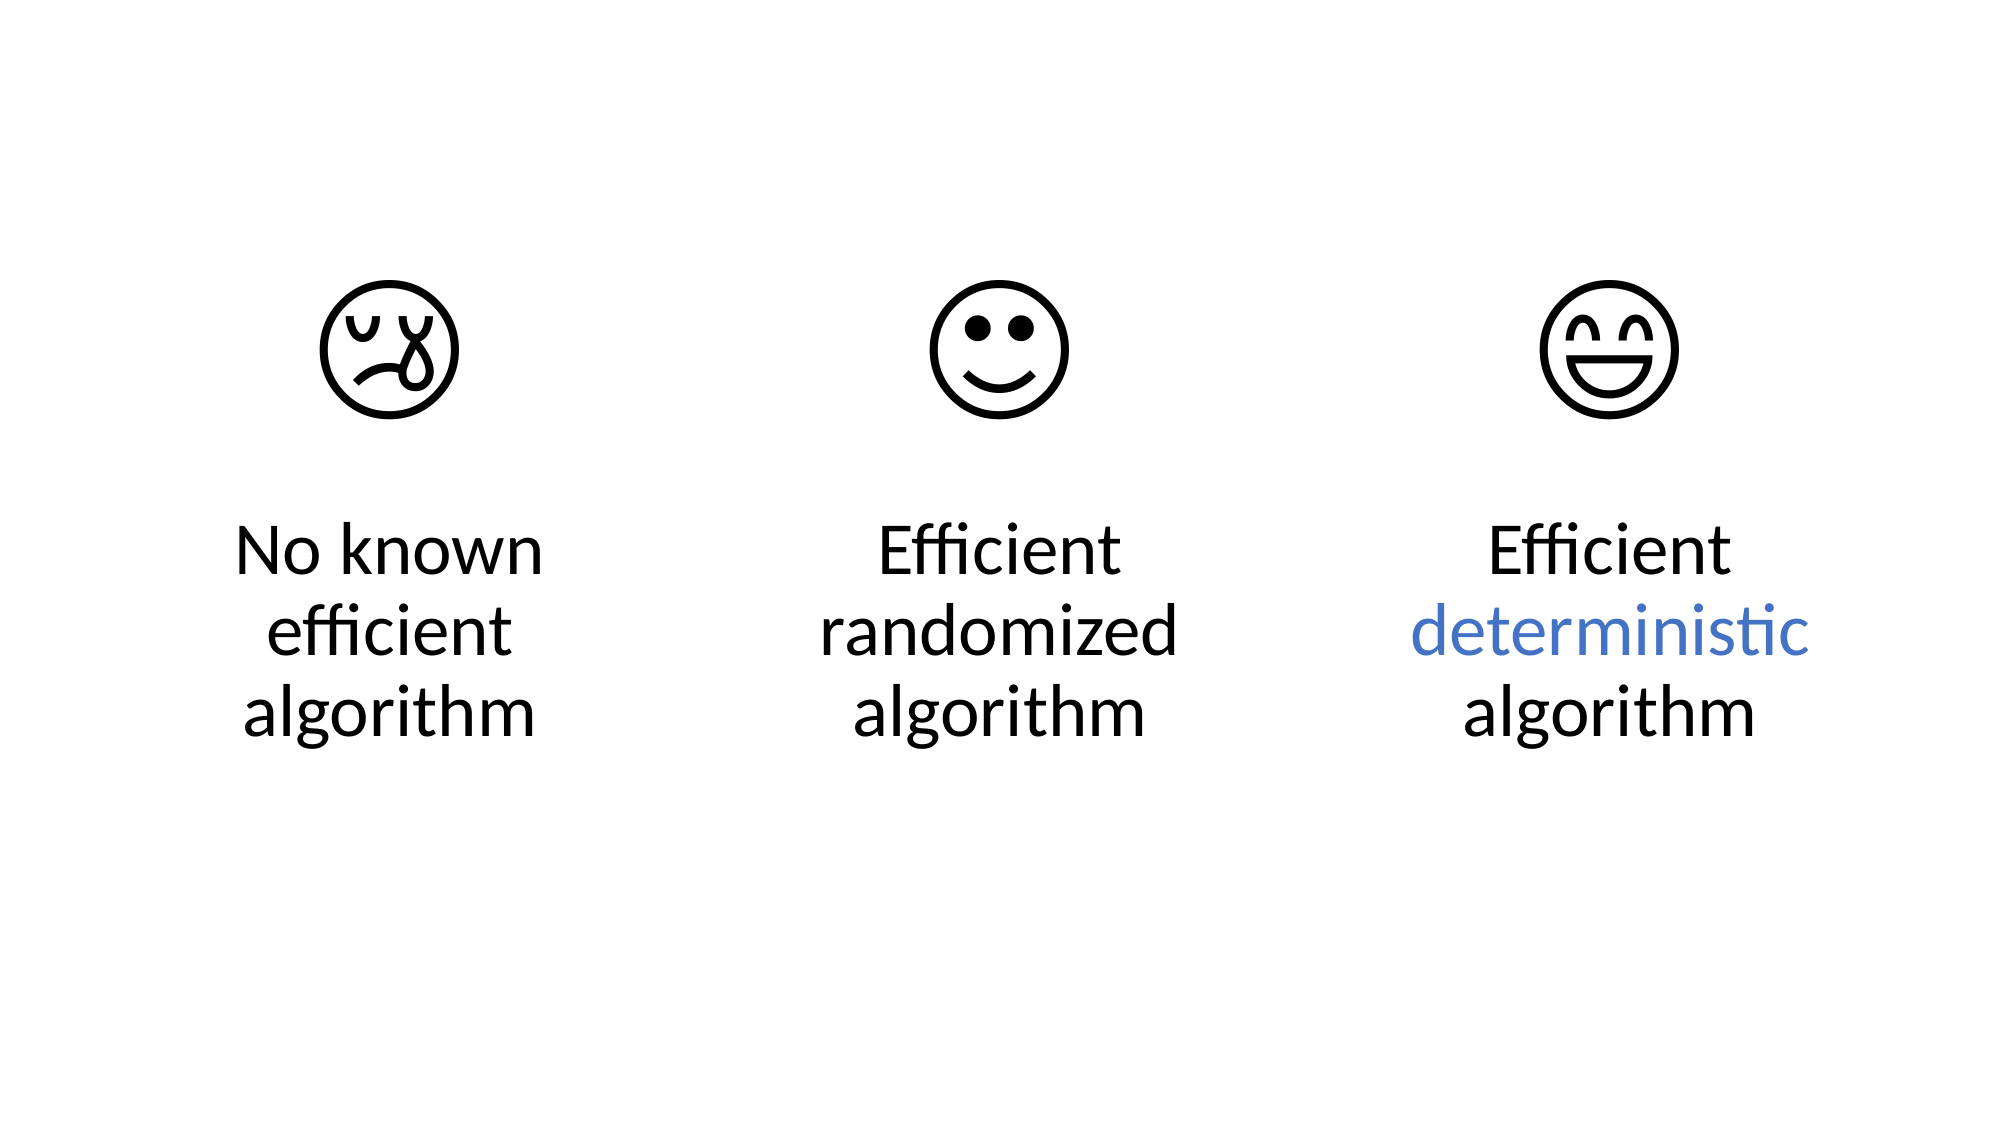

😢
🙂
😄
No known efficient algorithm
Efficient randomized algorithm
Efficient deterministic algorithm